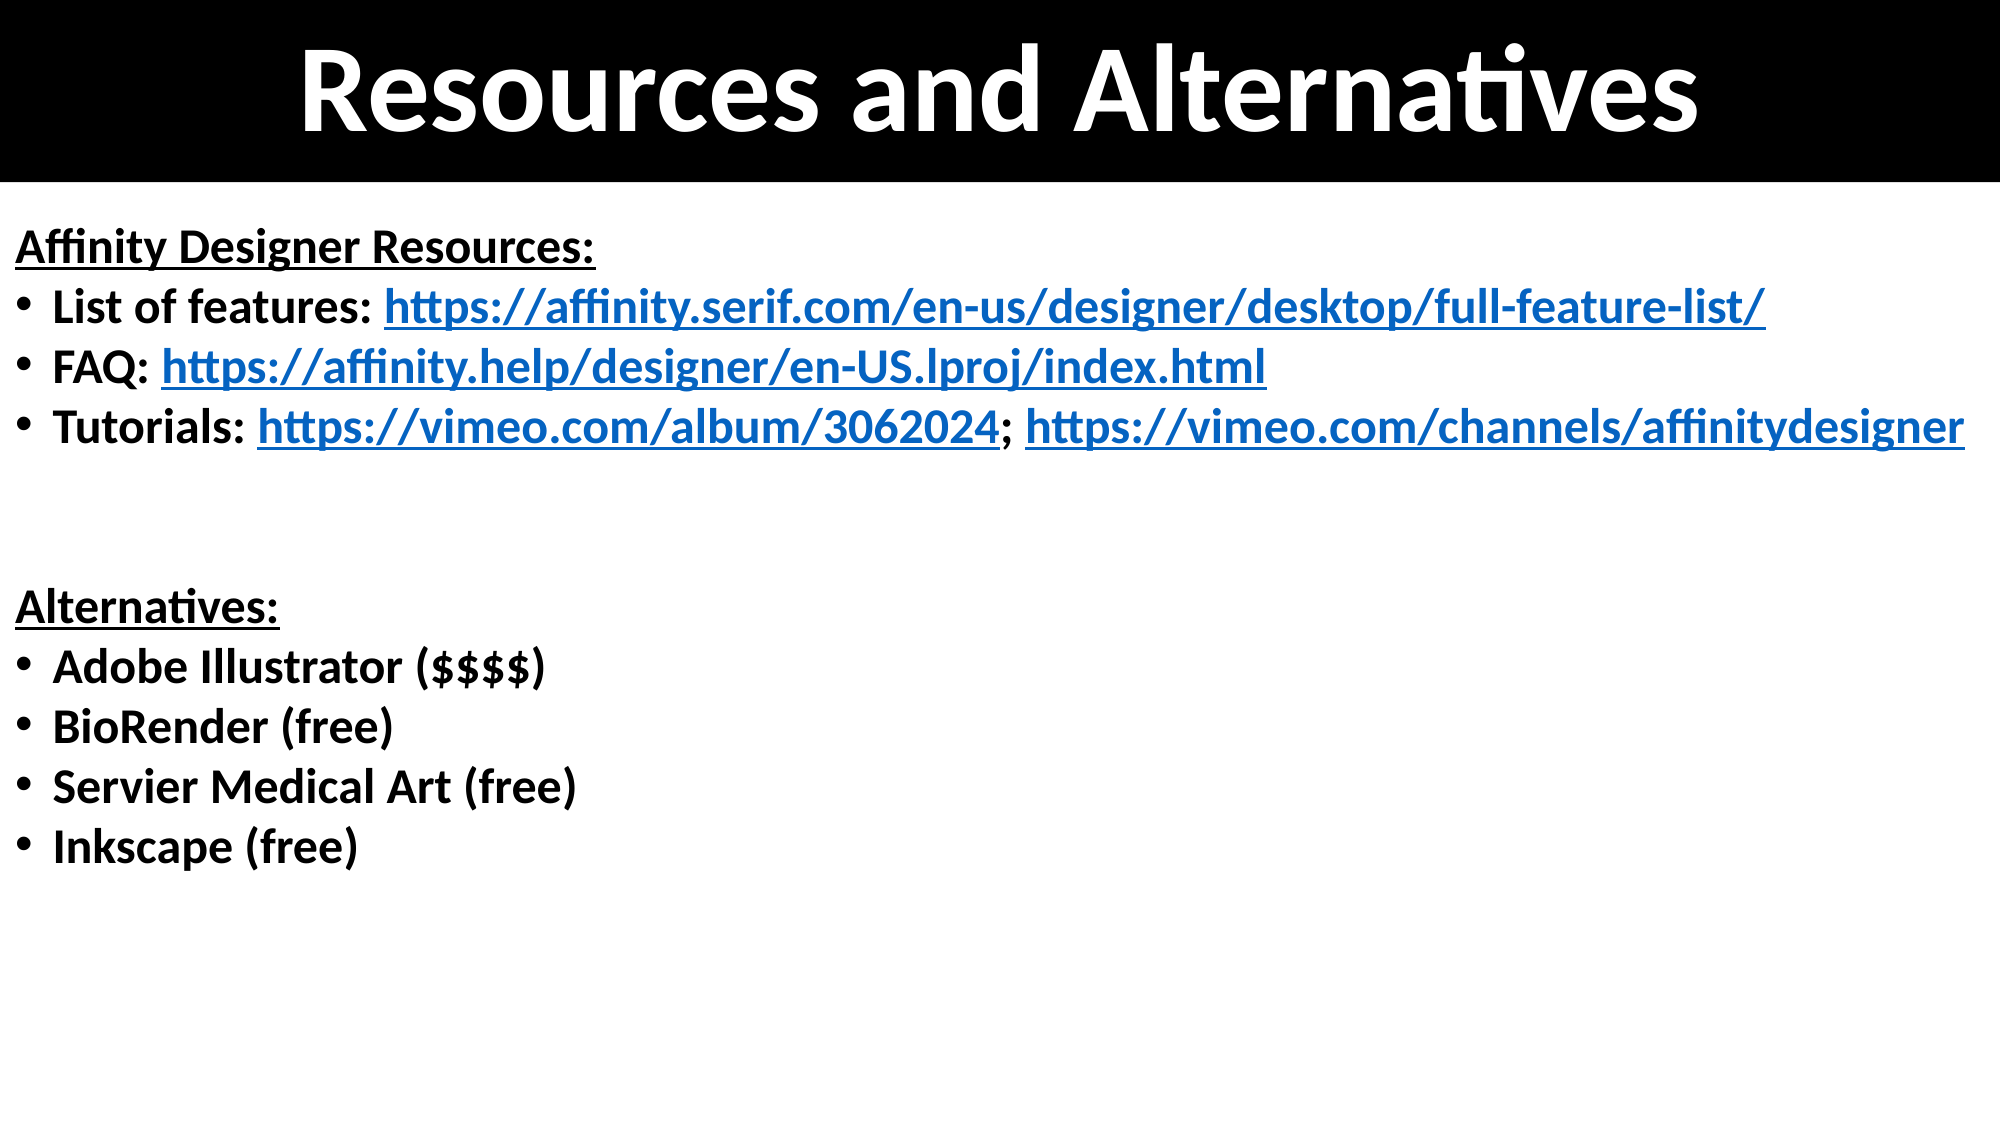

Resources and Alternatives
Affinity Designer Resources:
List of features: https://affinity.serif.com/en-us/designer/desktop/full-feature-list/
FAQ: https://affinity.help/designer/en-US.lproj/index.html
Tutorials: https://vimeo.com/album/3062024; https://vimeo.com/channels/affinitydesigner

Alternatives:
Adobe Illustrator ($$$$)
BioRender (free)
Servier Medical Art (free)
Inkscape (free)